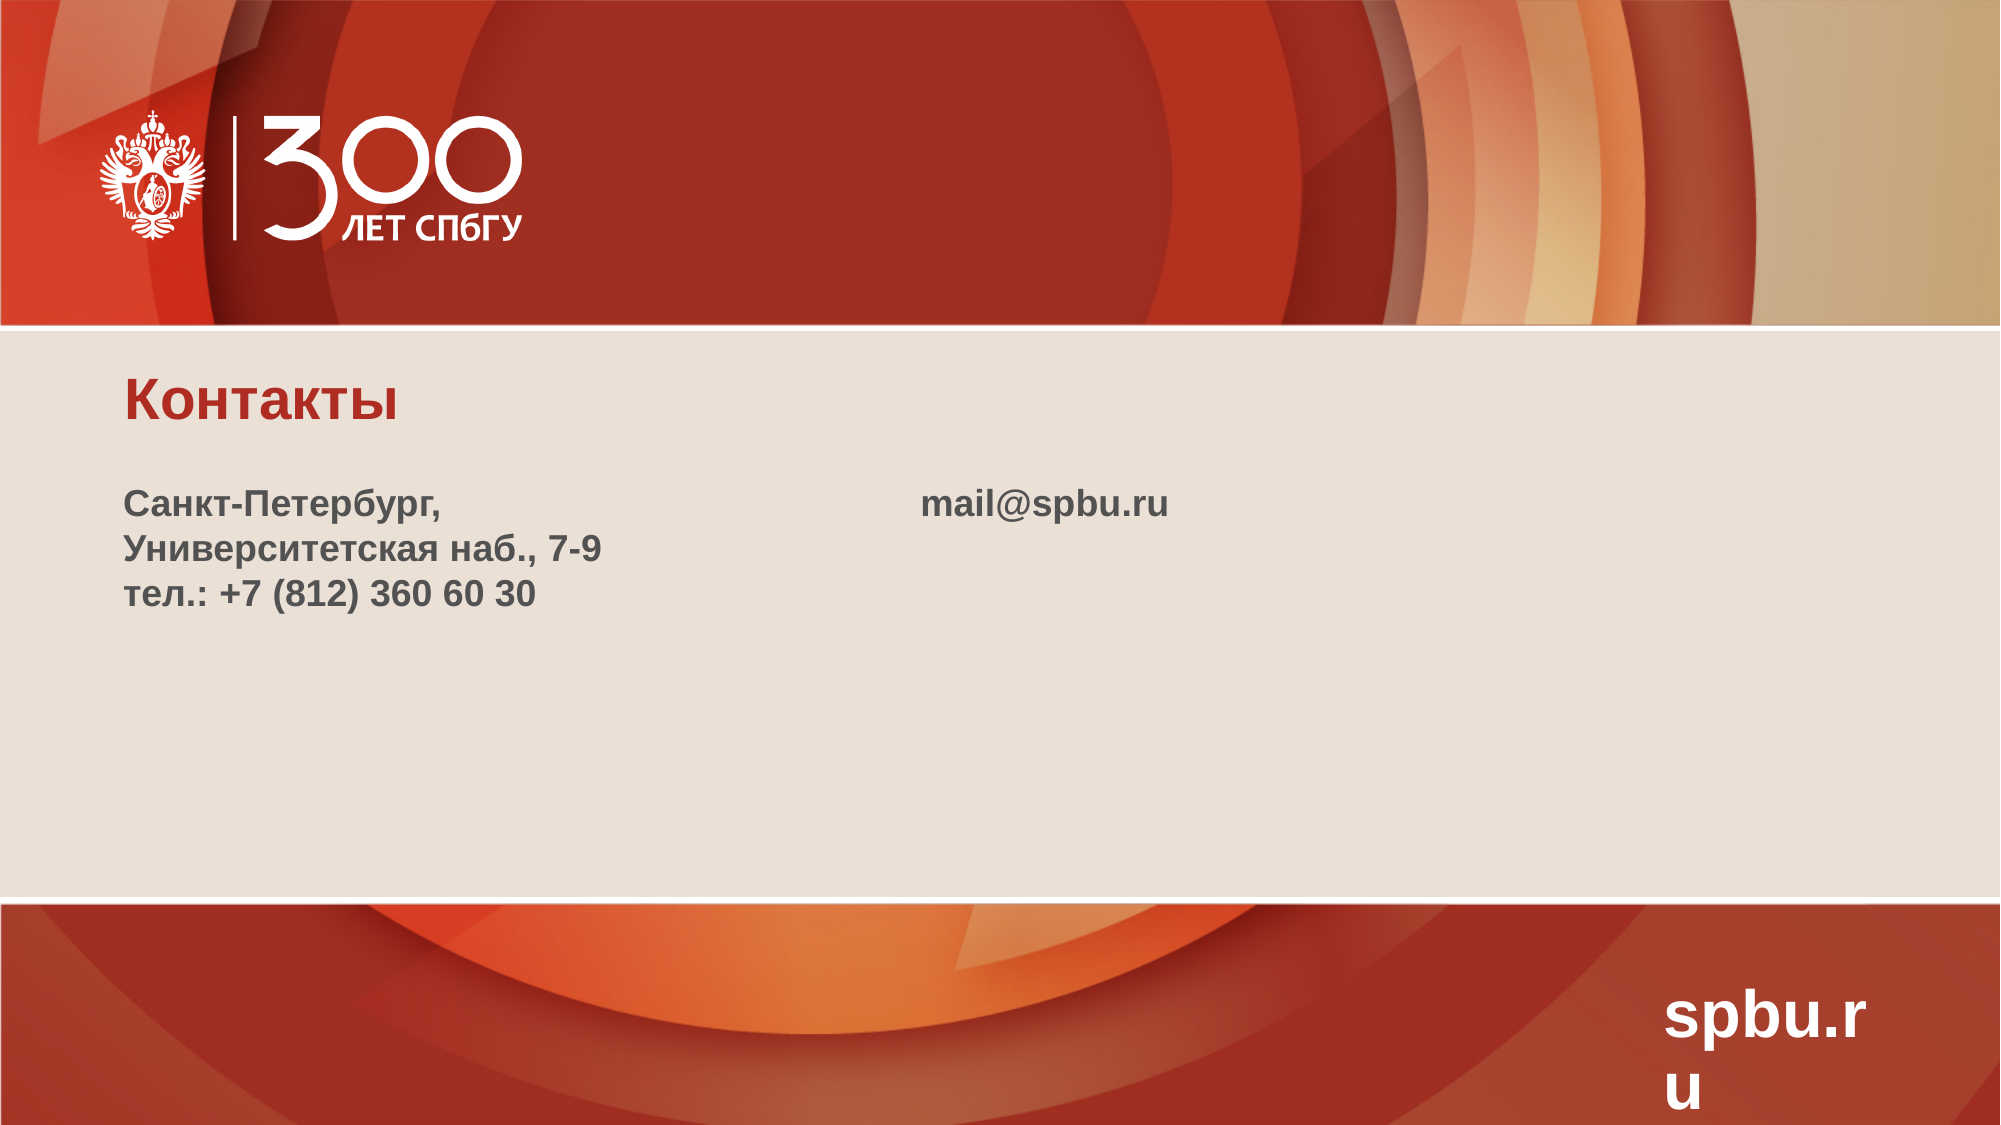

Санкт-Петербург,
Университетская наб., 7-9
тел.: +7 (812) 360 60 30
mail@spbu.ru